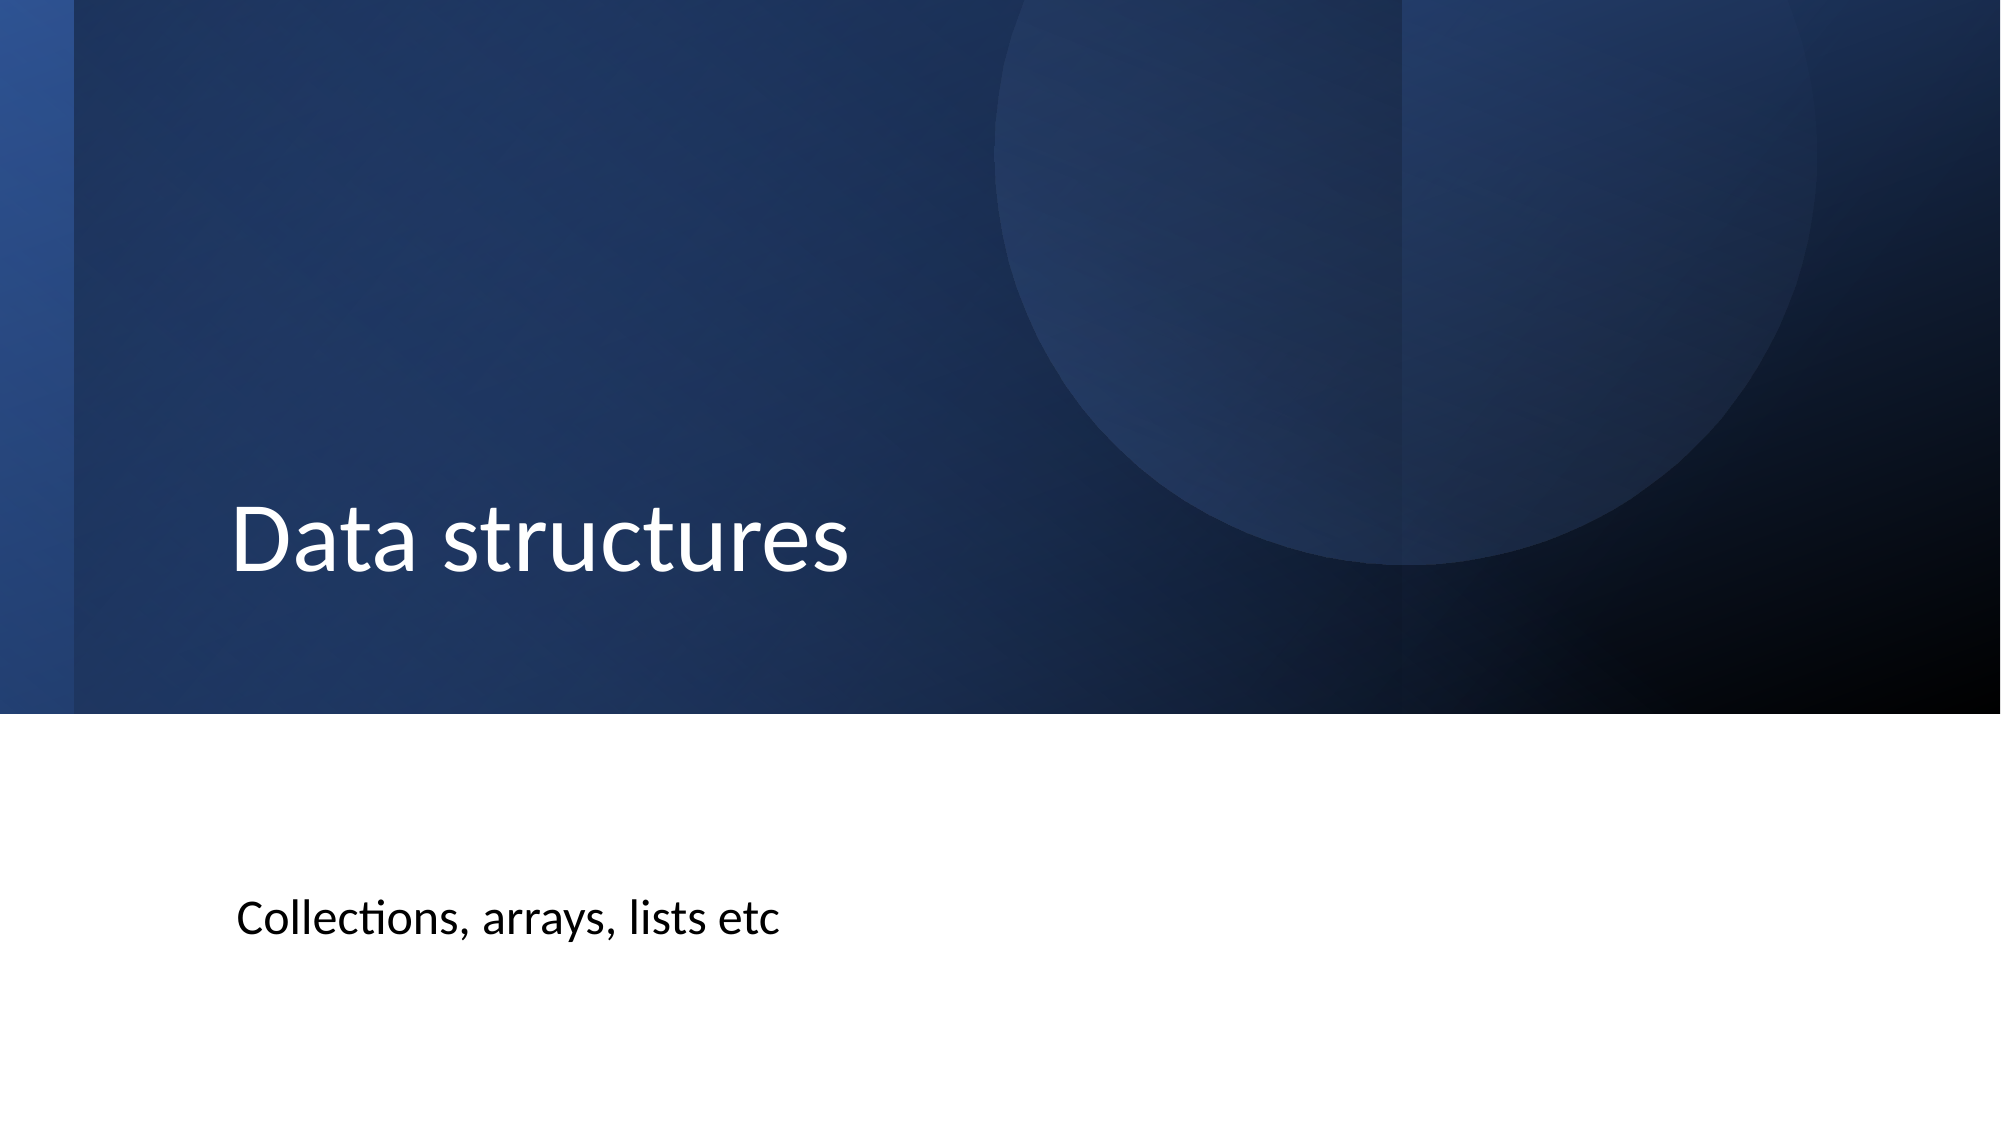

# Data structures
Collections, arrays, lists etc